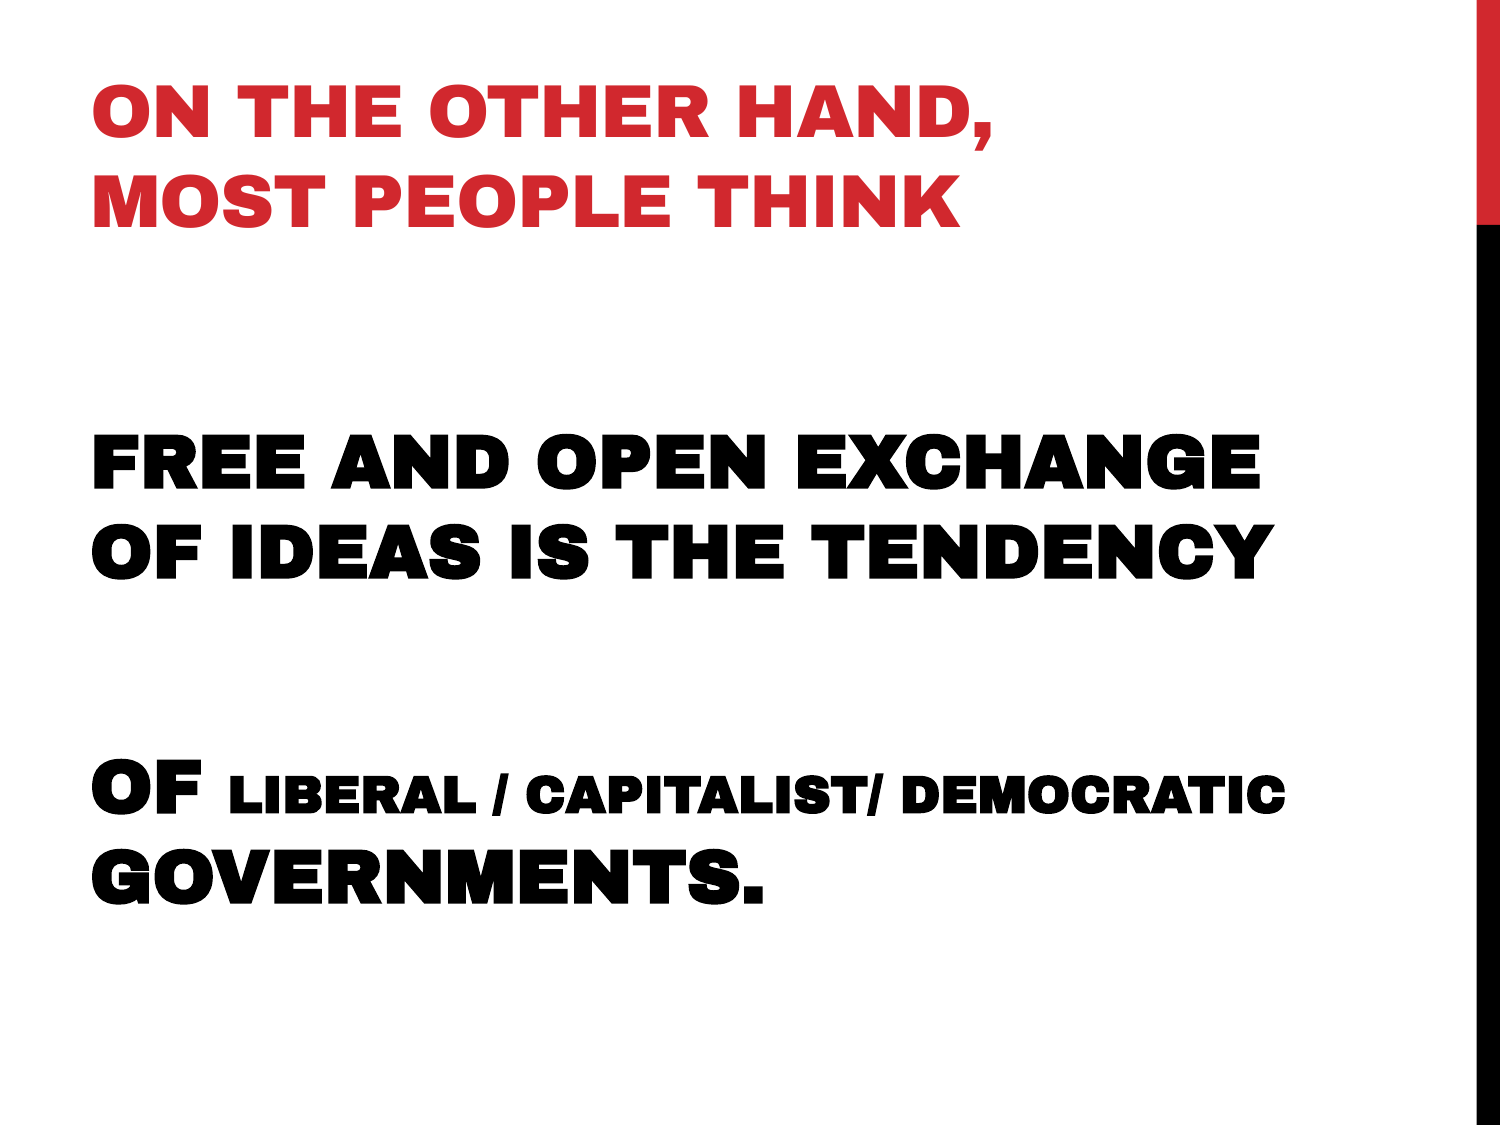

# On the other hand, Most People Think

Free and open exchange of ideas is the tendency

Of Liberal / Capitalist/ Democratic governments.